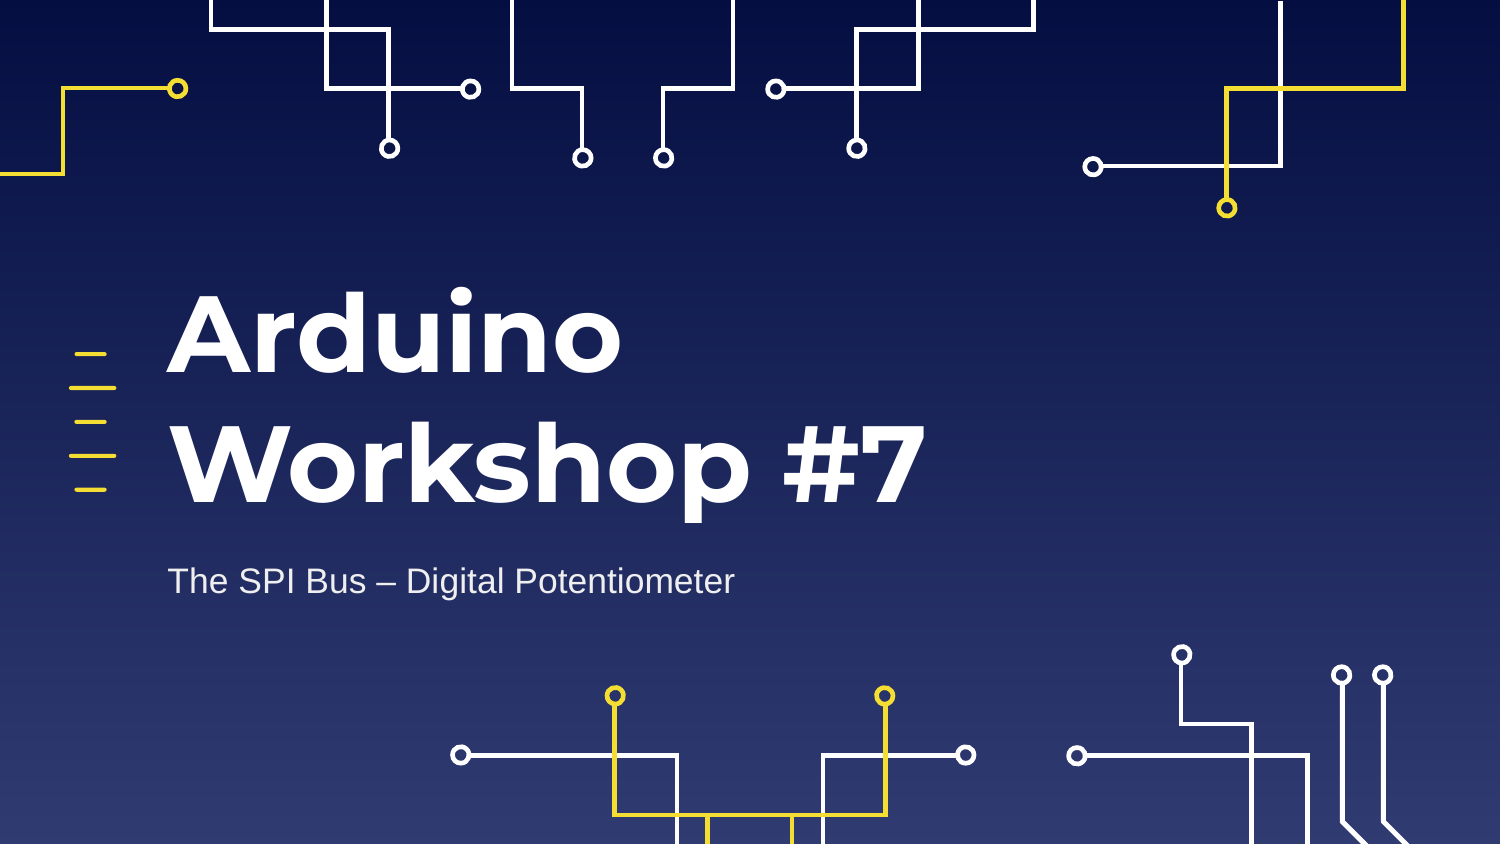

# Arduino Workshop #7
The SPI Bus – Digital Potentiometer